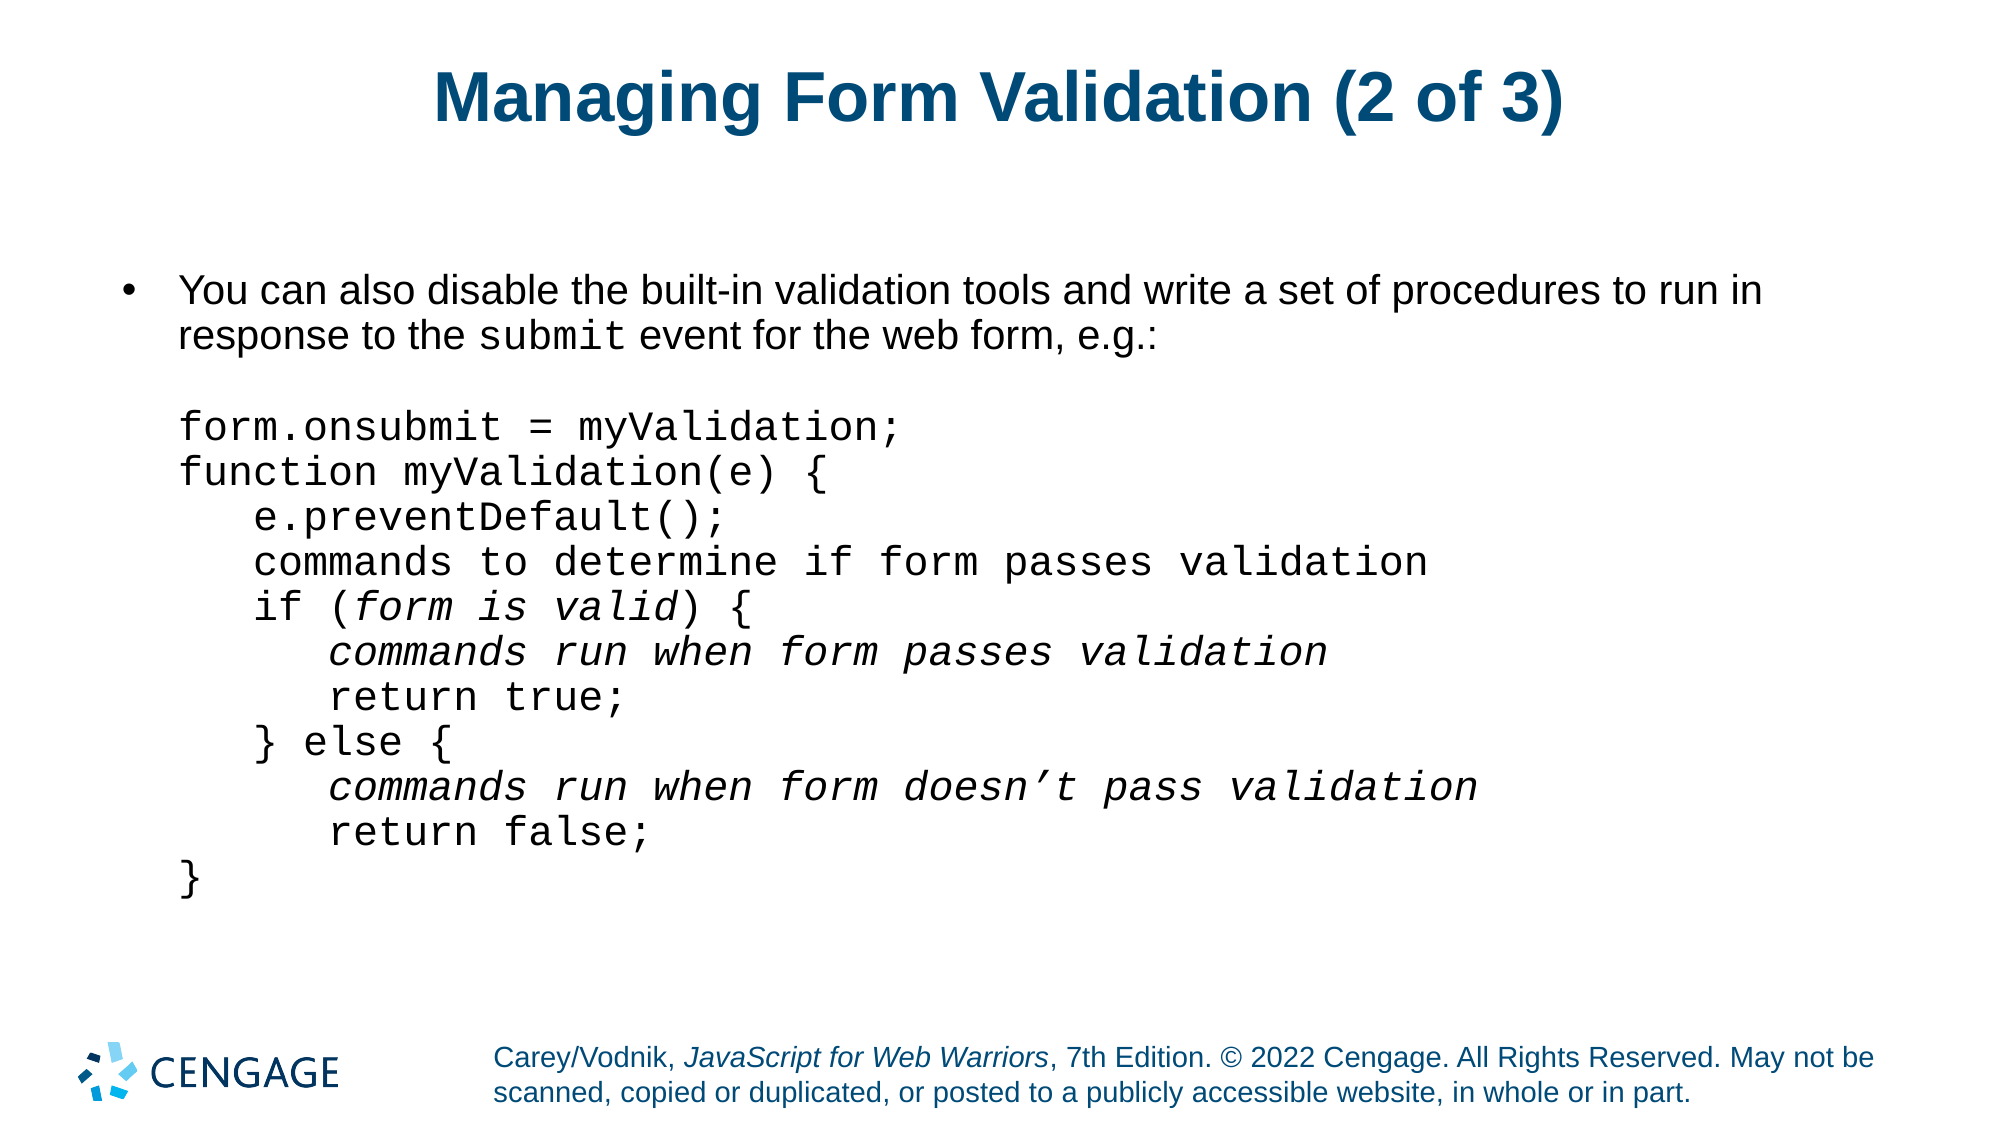

# Managing Form Validation (2 of 3)
You can also disable the built-in validation tools and write a set of procedures to run in response to the submit event for the web form, e.g.:
form.onsubmit = myValidation;
function myValidation(e) {
   e.preventDefault();
   commands to determine if form passes validation
   if (form is valid) {
      commands run when form passes validation
      return true;
   } else {
      commands run when form doesn’t pass validation
      return false;
}